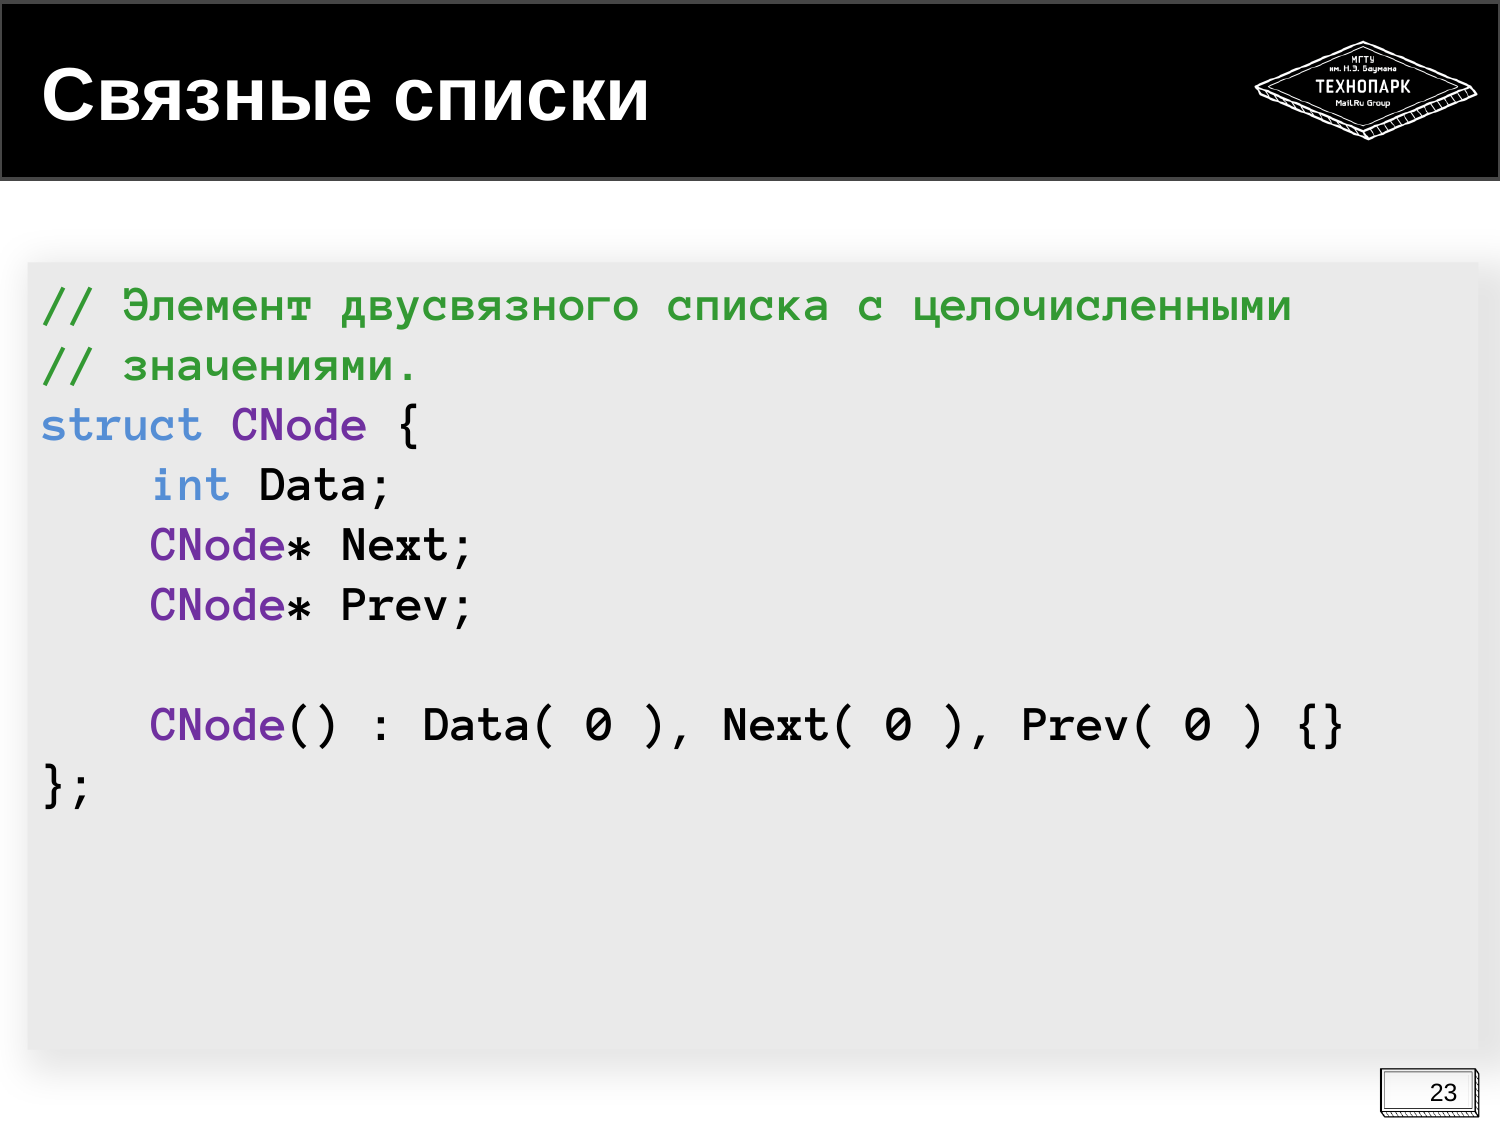

# Связные списки
// Элемент двусвязного списка с целочисленными
// значениями.
struct CNode {
    int Data;
    CNode* Next;
    CNode* Prev;

    CNode() : Data( 0 ), Next( 0 ), Prev( 0 ) {}
};

23